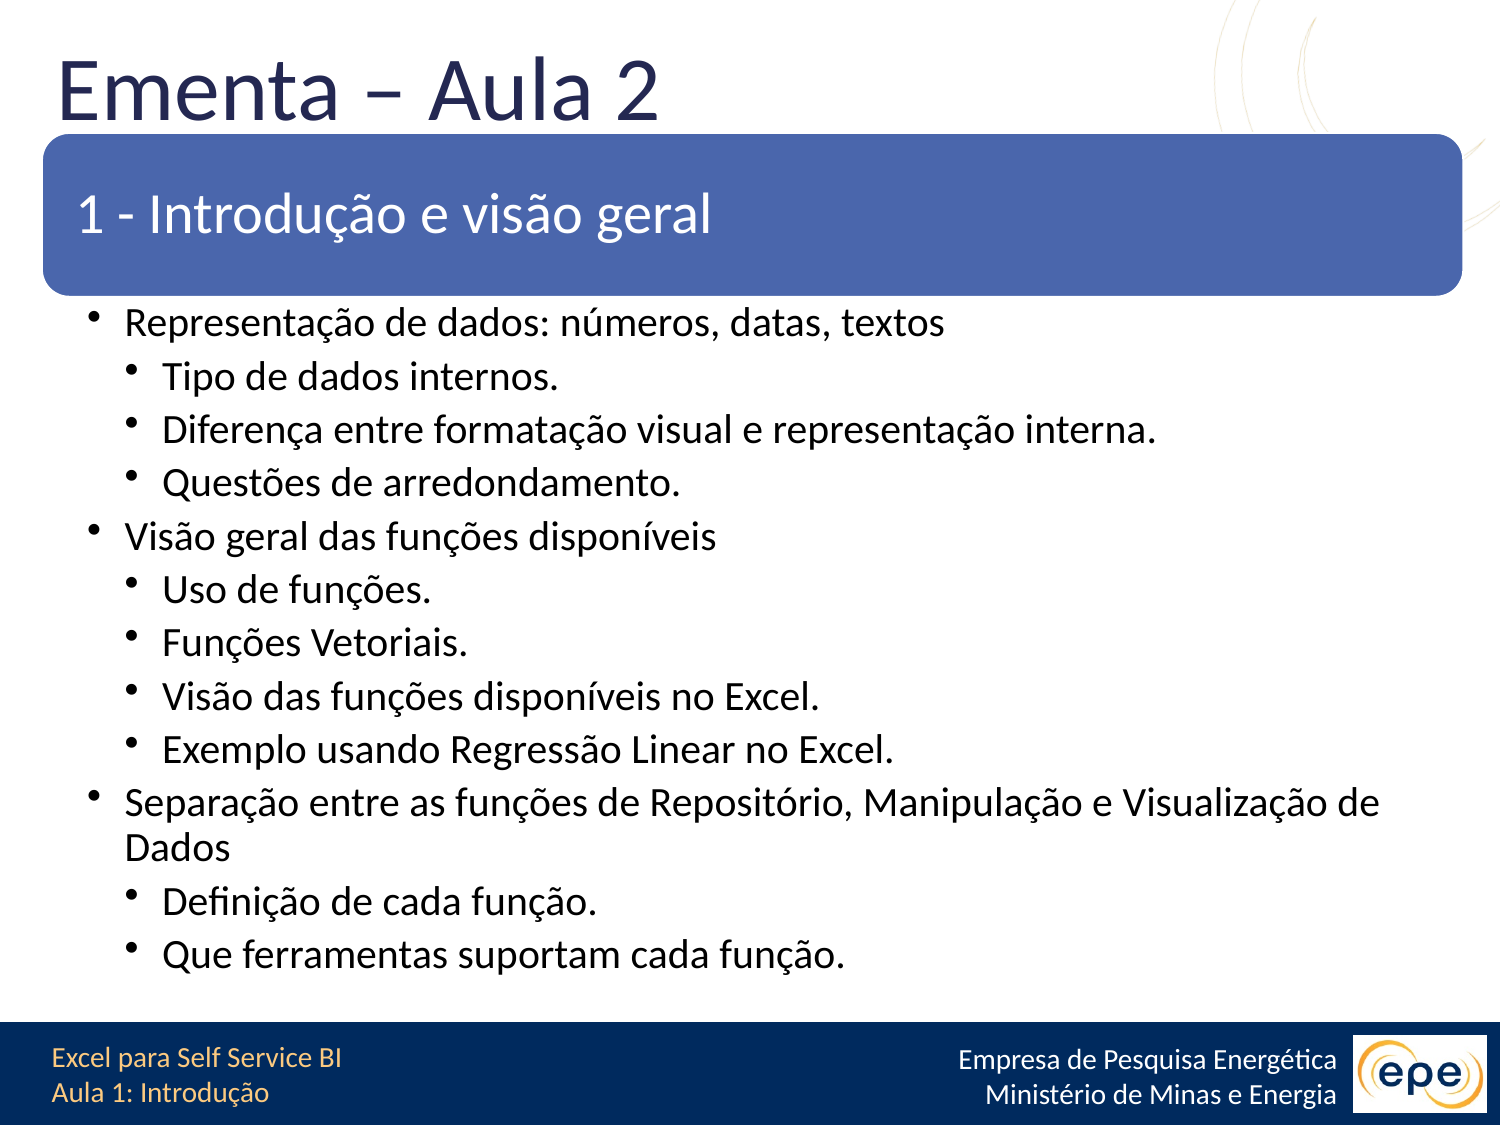

# Ementa – Aula 2
1 - Introdução e visão geral
Representação de dados: números, datas, textos
Tipo de dados internos.
Diferença entre formatação visual e representação interna.
Questões de arredondamento.
Visão geral das funções disponíveis
Uso de funções.
Funções Vetoriais.
Visão das funções disponíveis no Excel.
Exemplo usando Regressão Linear no Excel.
Separação entre as funções de Repositório, Manipulação e Visualização de Dados
Definição de cada função.
Que ferramentas suportam cada função.